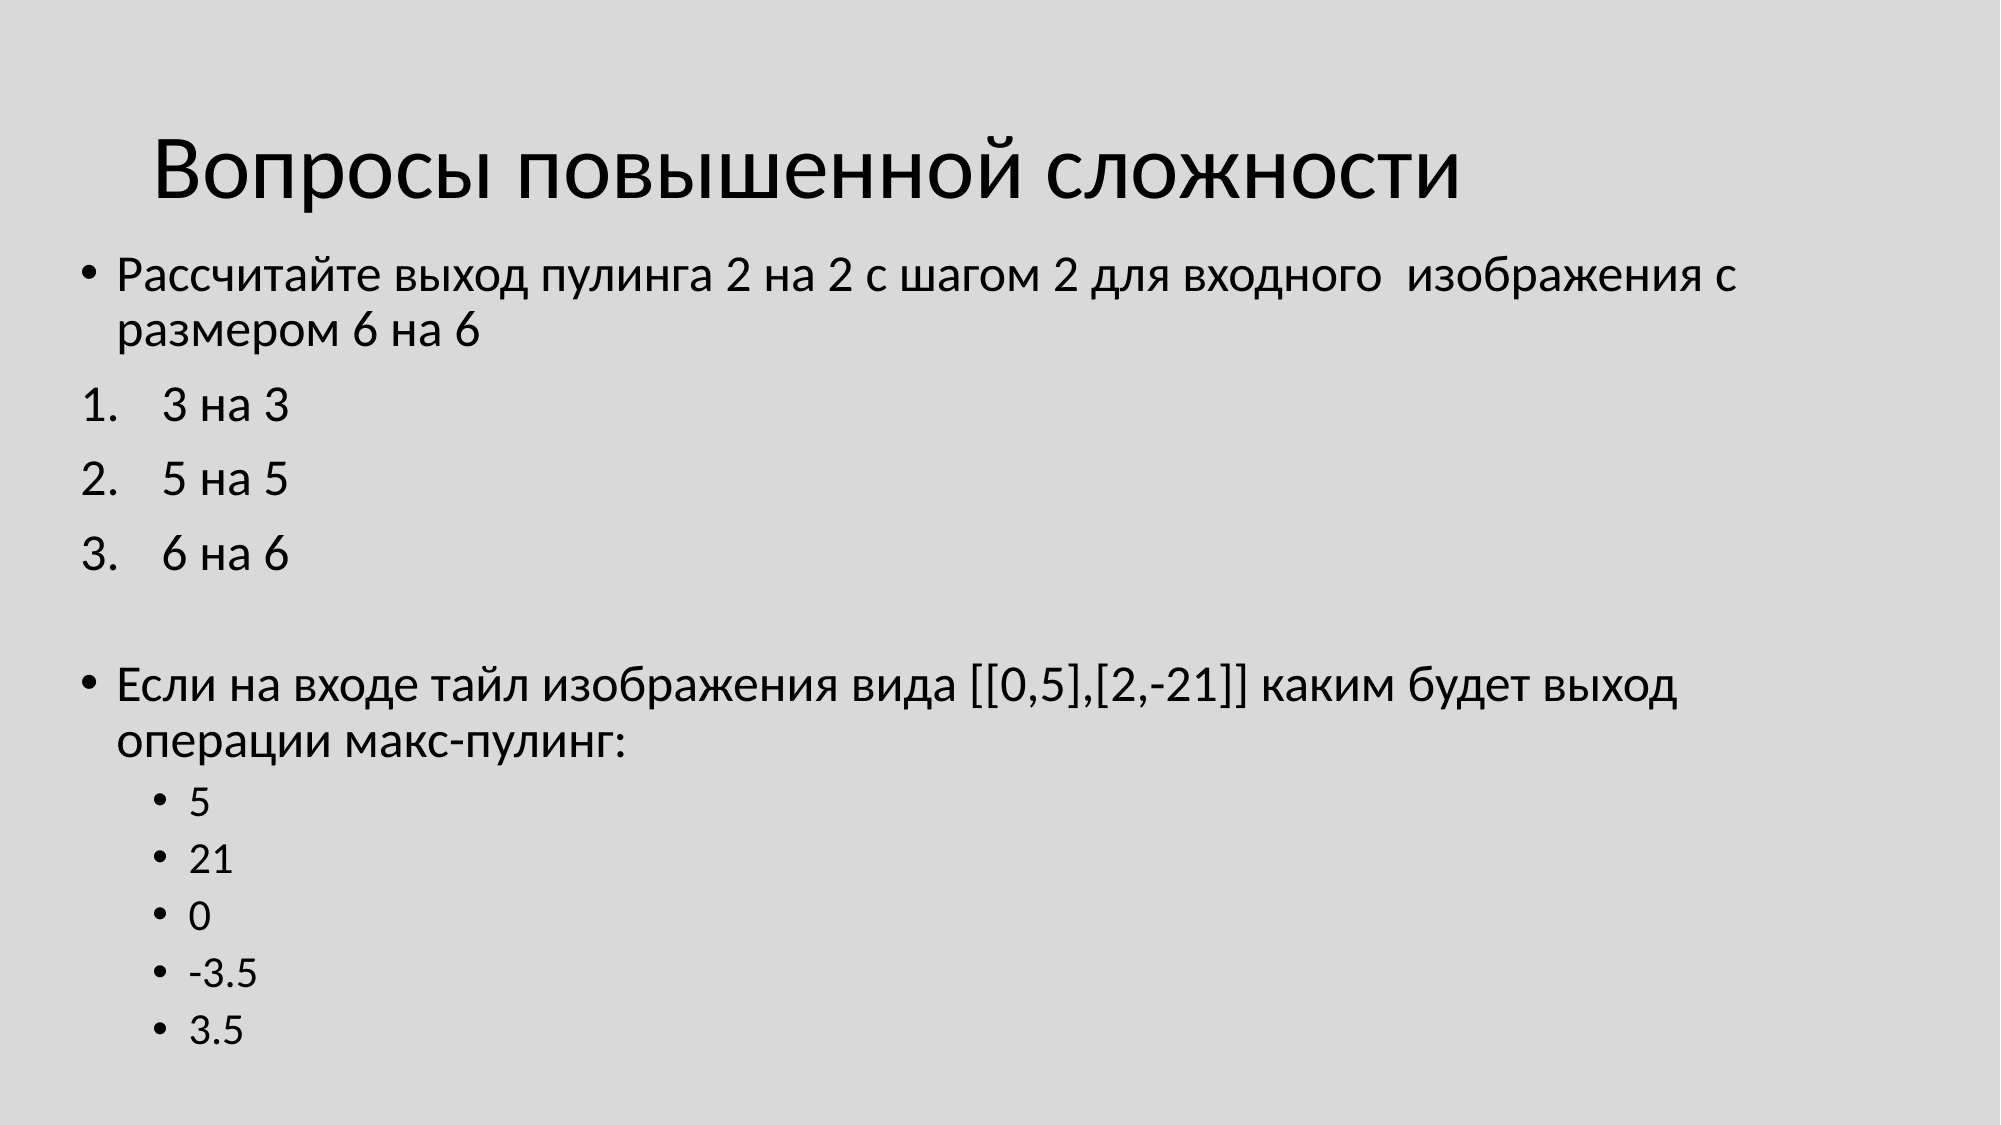

# Вопросы повышенной сложности
Рассчитайте выход пулинга 2 на 2 с шагом 2 для входного  изображения с размером 6 на 6
3 на 3
5 на 5
6 на 6

Если на входе тайл изображения вида [[0,5],[2,-21]] каким будет выход операции макс-пулинг:
5
21
0
-3.5
3.5